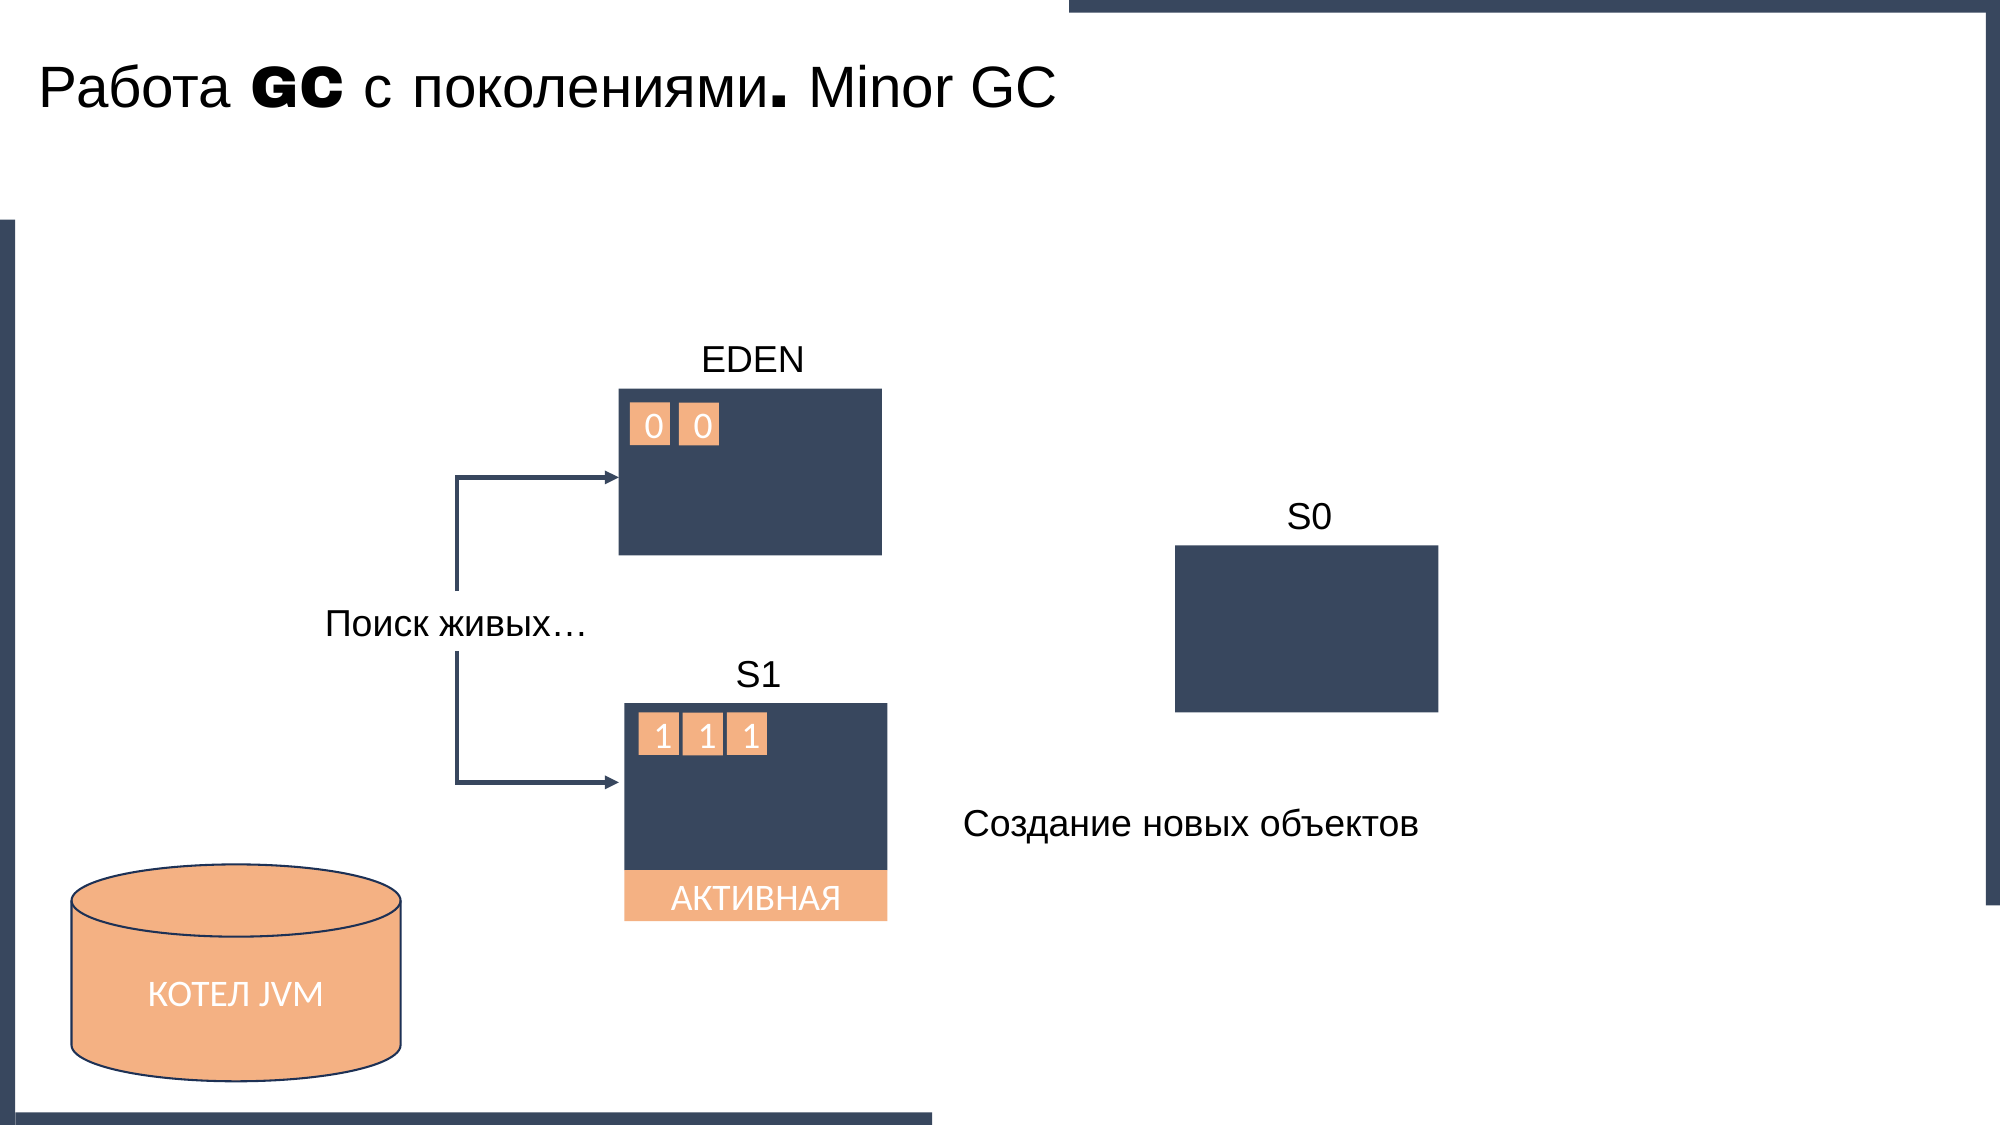

Работа GC с поколениями. Minor GC

EDEN

0
0
S0

Поиск живых…
0
S1

1
1
1
Создание новых объектов
КОТЕЛ JVM
АКТИВНАЯ